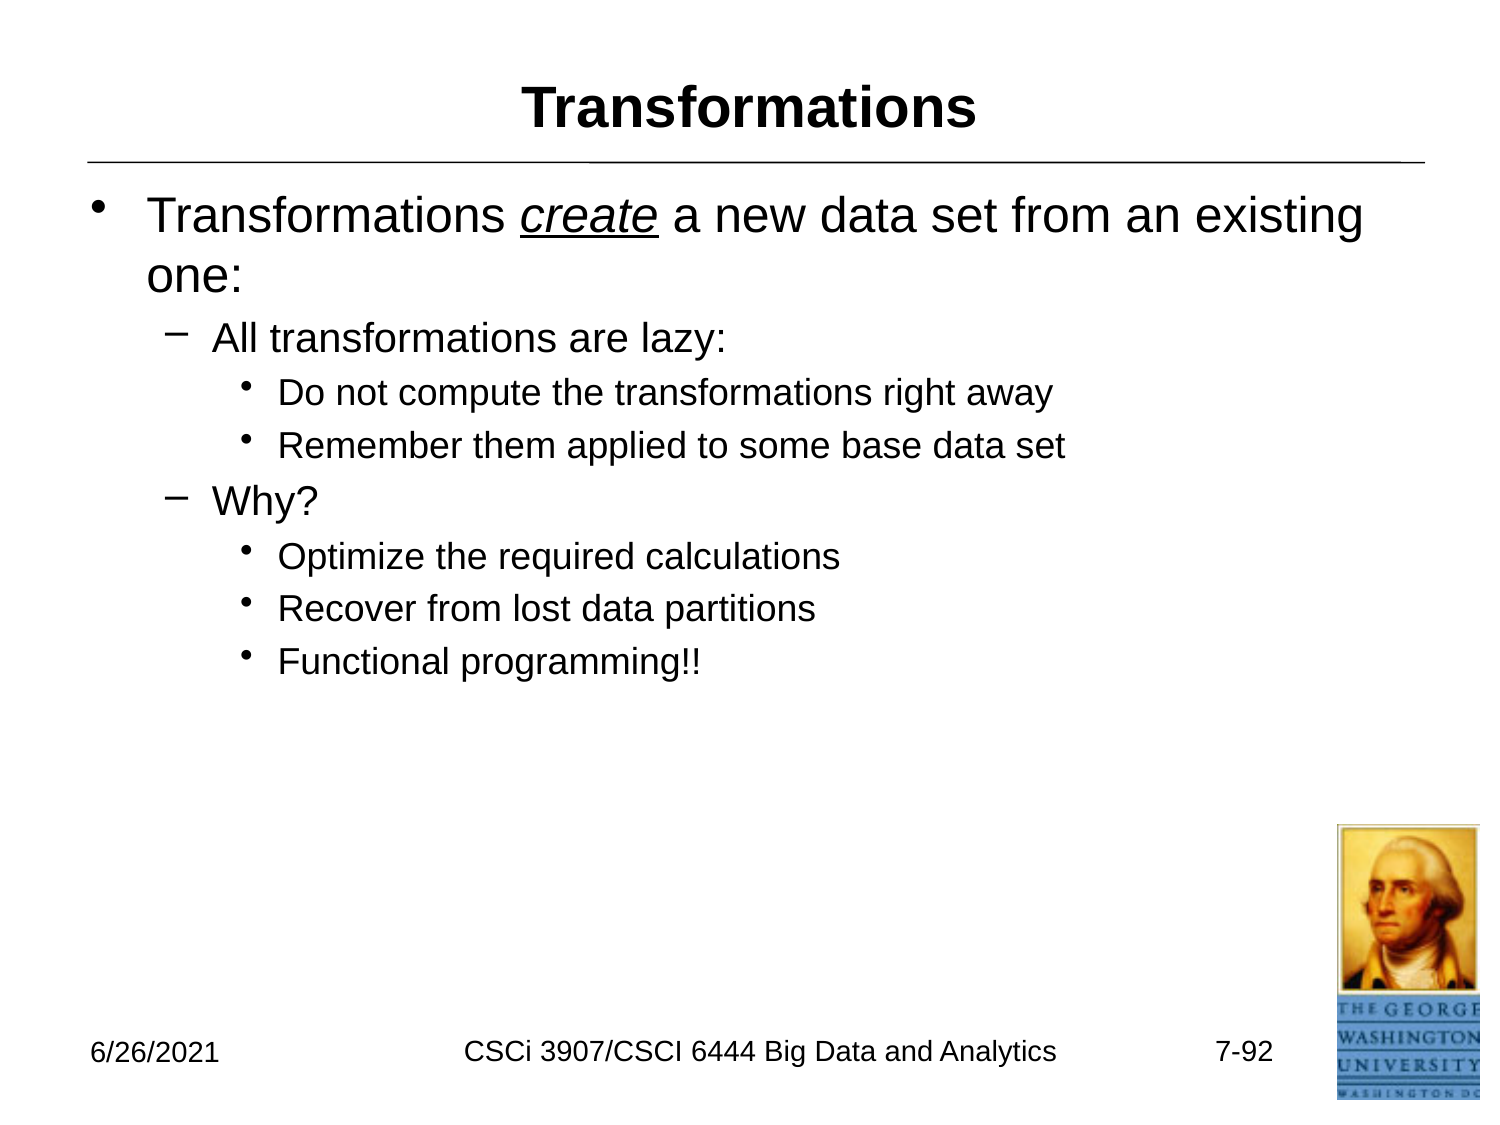

# Transformations
Transformations create a new data set from an existing one:
All transformations are lazy:
Do not compute the transformations right away
Remember them applied to some base data set
Why?
Optimize the required calculations
Recover from lost data partitions
Functional programming!!
CSCi 3907/CSCI 6444 Big Data and Analytics
7-92
6/26/2021